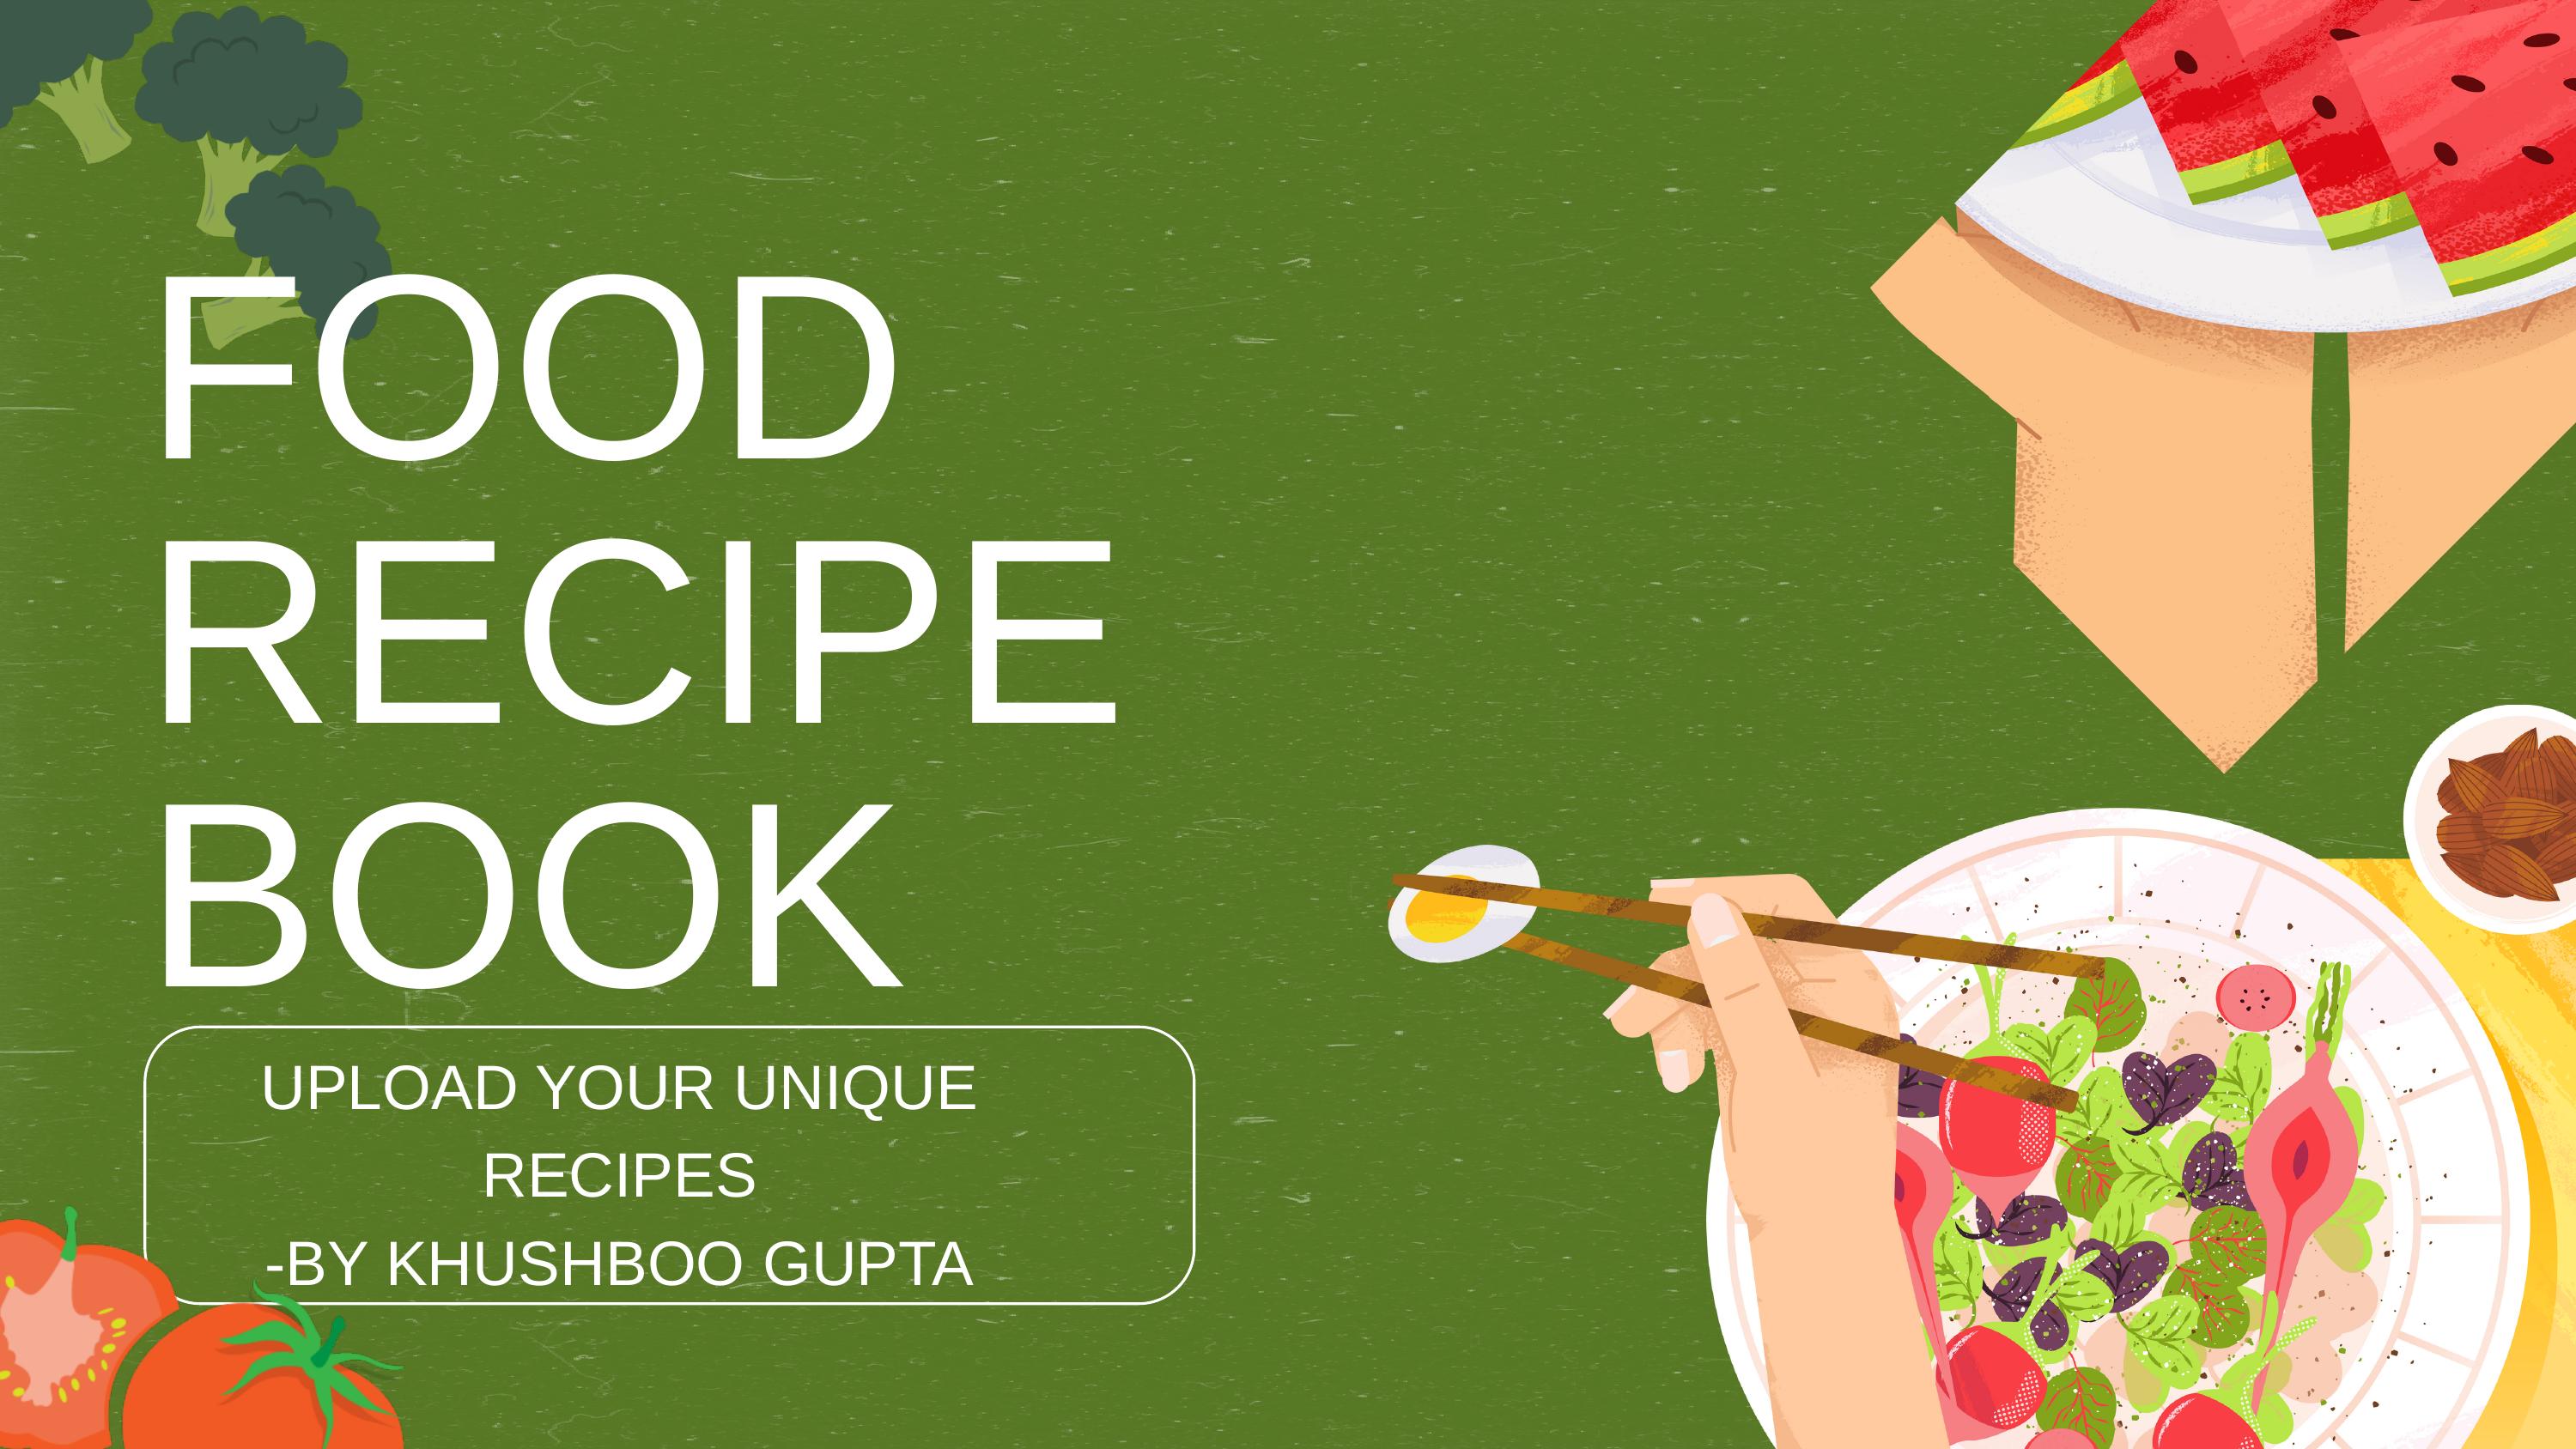

FOOD RECIPE BOOK

UPLOAD YOUR UNIQUE RECIPES
-BY KHUSHBOO GUPTA